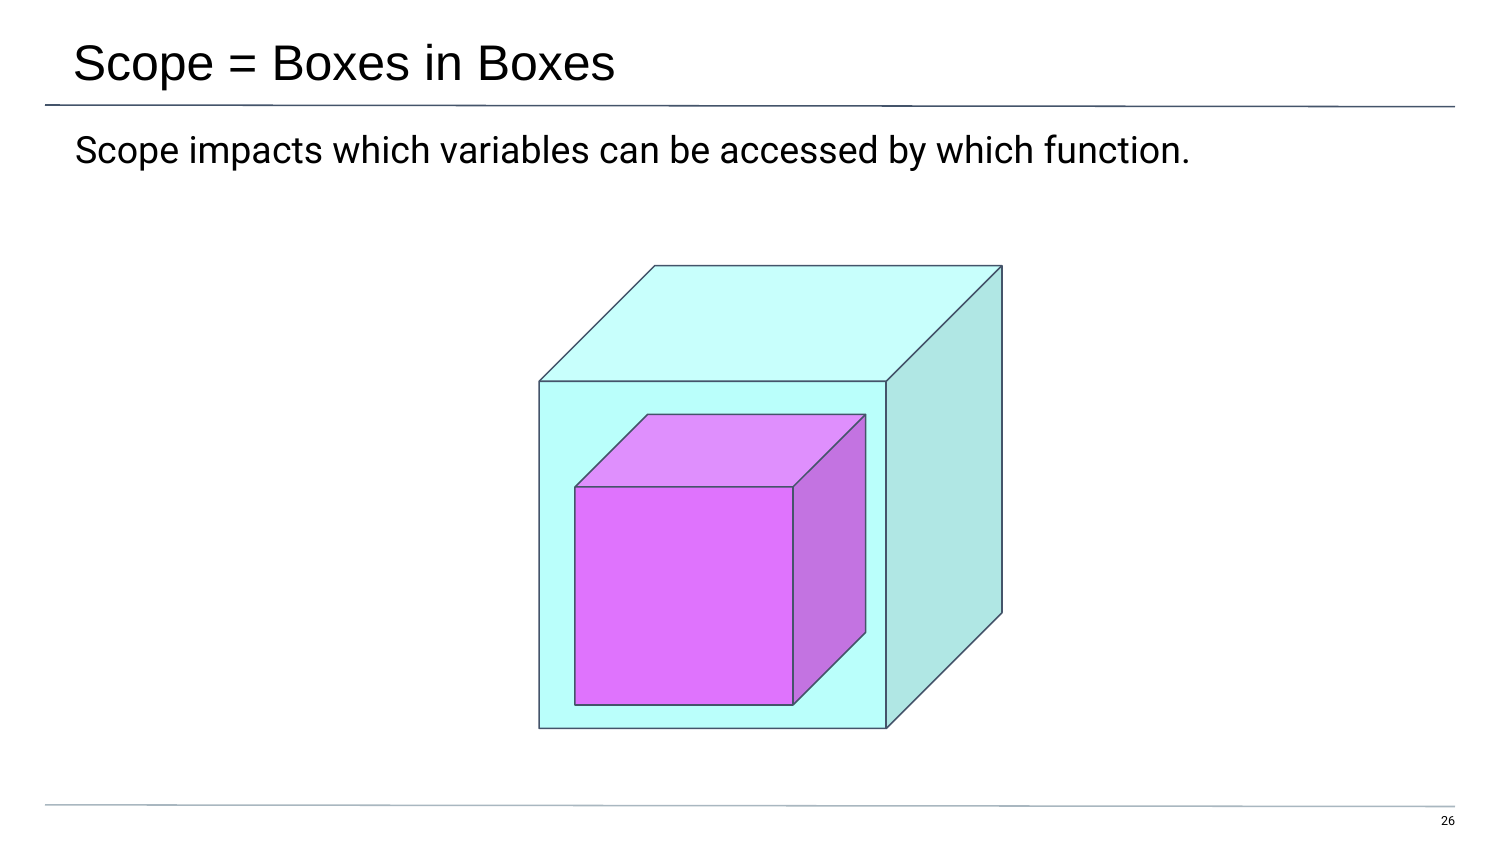

# Scope = Boxes in Boxes
Scope impacts which variables can be accessed by which function.